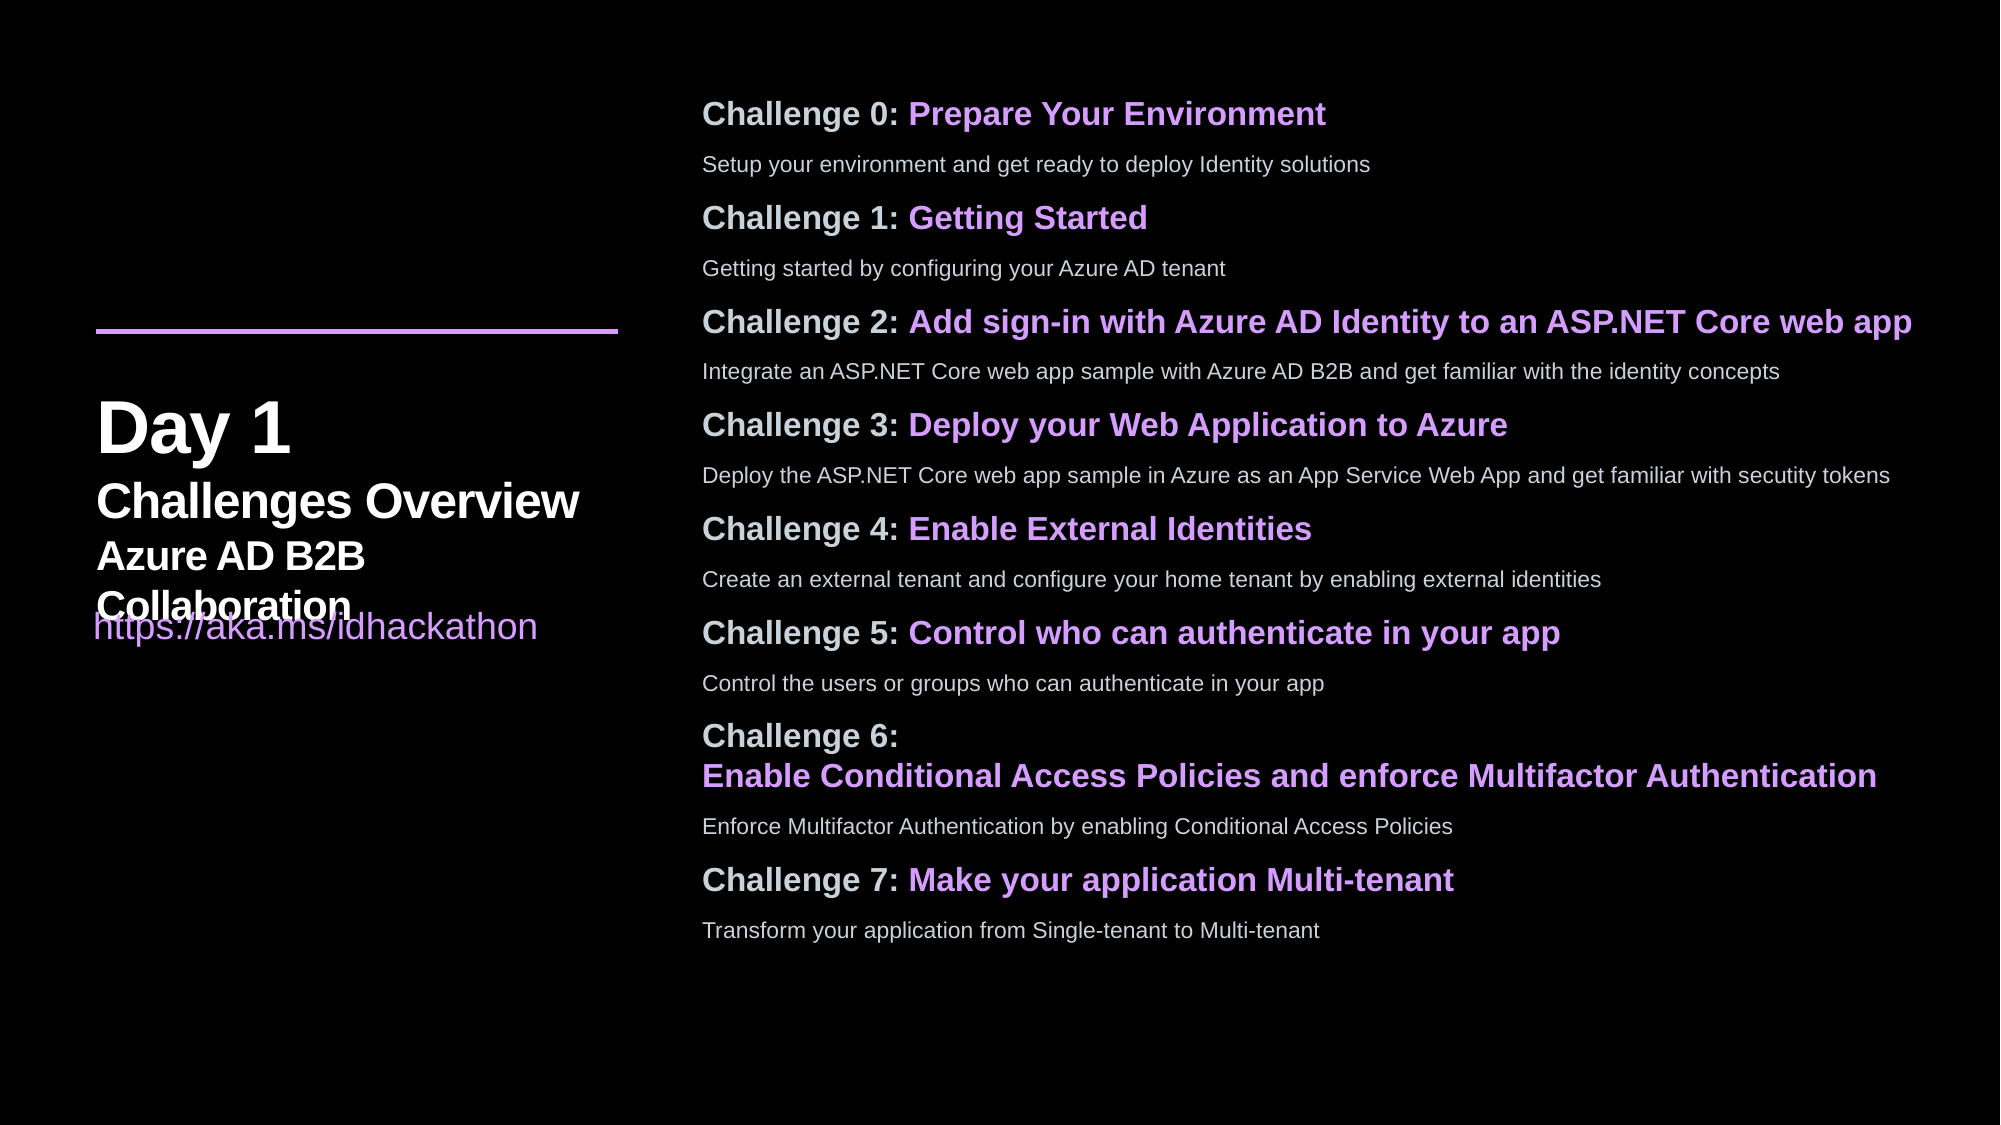

Challenge 0: Prepare Your Environment
Setup your environment and get ready to deploy Identity solutions
Challenge 1: Getting Started
Getting started by configuring your Azure AD tenant
Challenge 2: Add sign-in with Azure AD Identity to an ASP.NET Core web app
Integrate an ASP.NET Core web app sample with Azure AD B2B and get familiar with the identity concepts
Challenge 3: Deploy your Web Application to Azure
Deploy the ASP.NET Core web app sample in Azure as an App Service Web App and get familiar with secutity tokens
Challenge 4: Enable External Identities
Create an external tenant and configure your home tenant by enabling external identities
Challenge 5: Control who can authenticate in your app
Control the users or groups who can authenticate in your app
Challenge 6: Enable Conditional Access Policies and enforce Multifactor Authentication
Enforce Multifactor Authentication by enabling Conditional Access Policies
Challenge 7: Make your application Multi-tenant
Transform your application from Single-tenant to Multi-tenant

# Day 1 Challenges Overview Azure AD B2B Collaboration
https://aka.ms/idhackathon